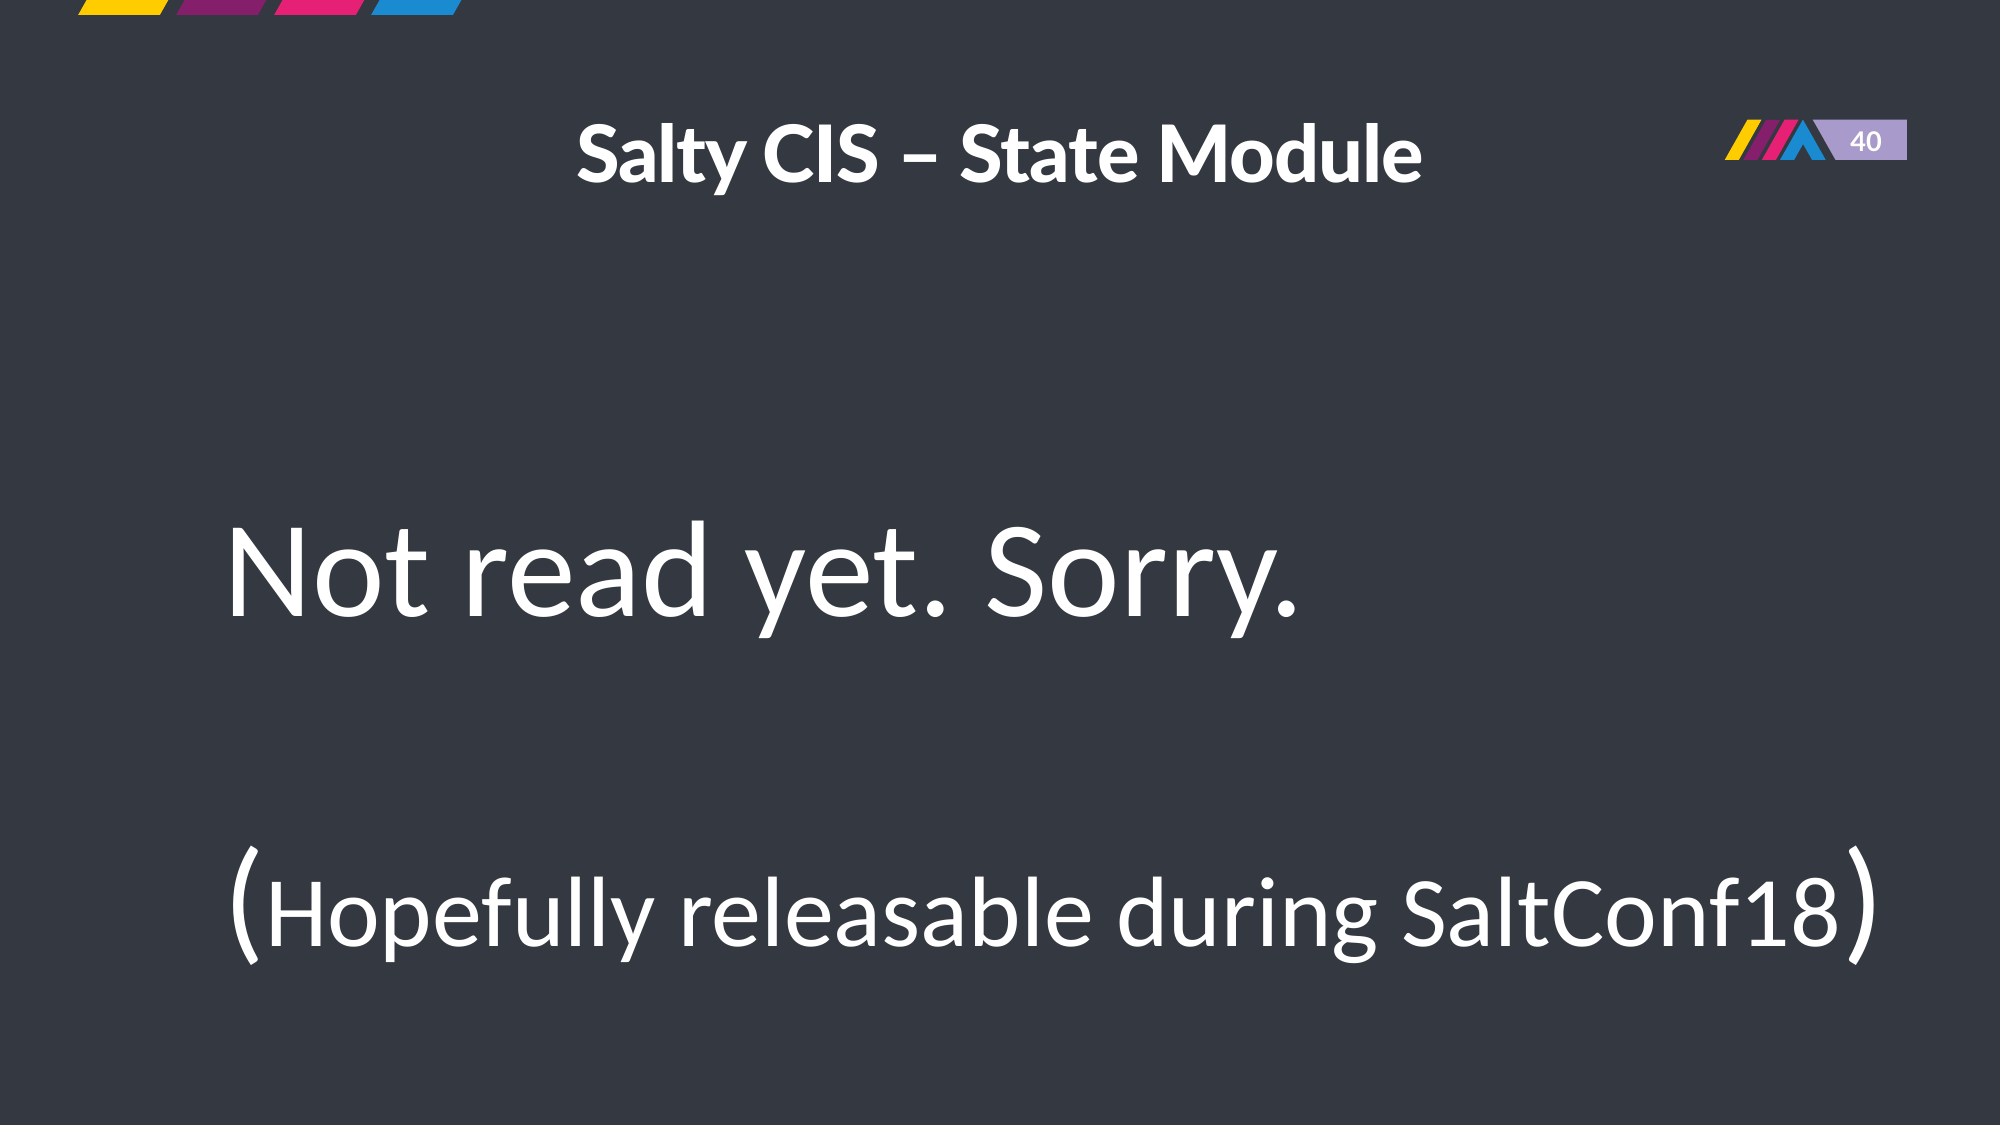

# Salty CIS – State Module
Not read yet. Sorry.

(Hopefully releasable during SaltConf18)